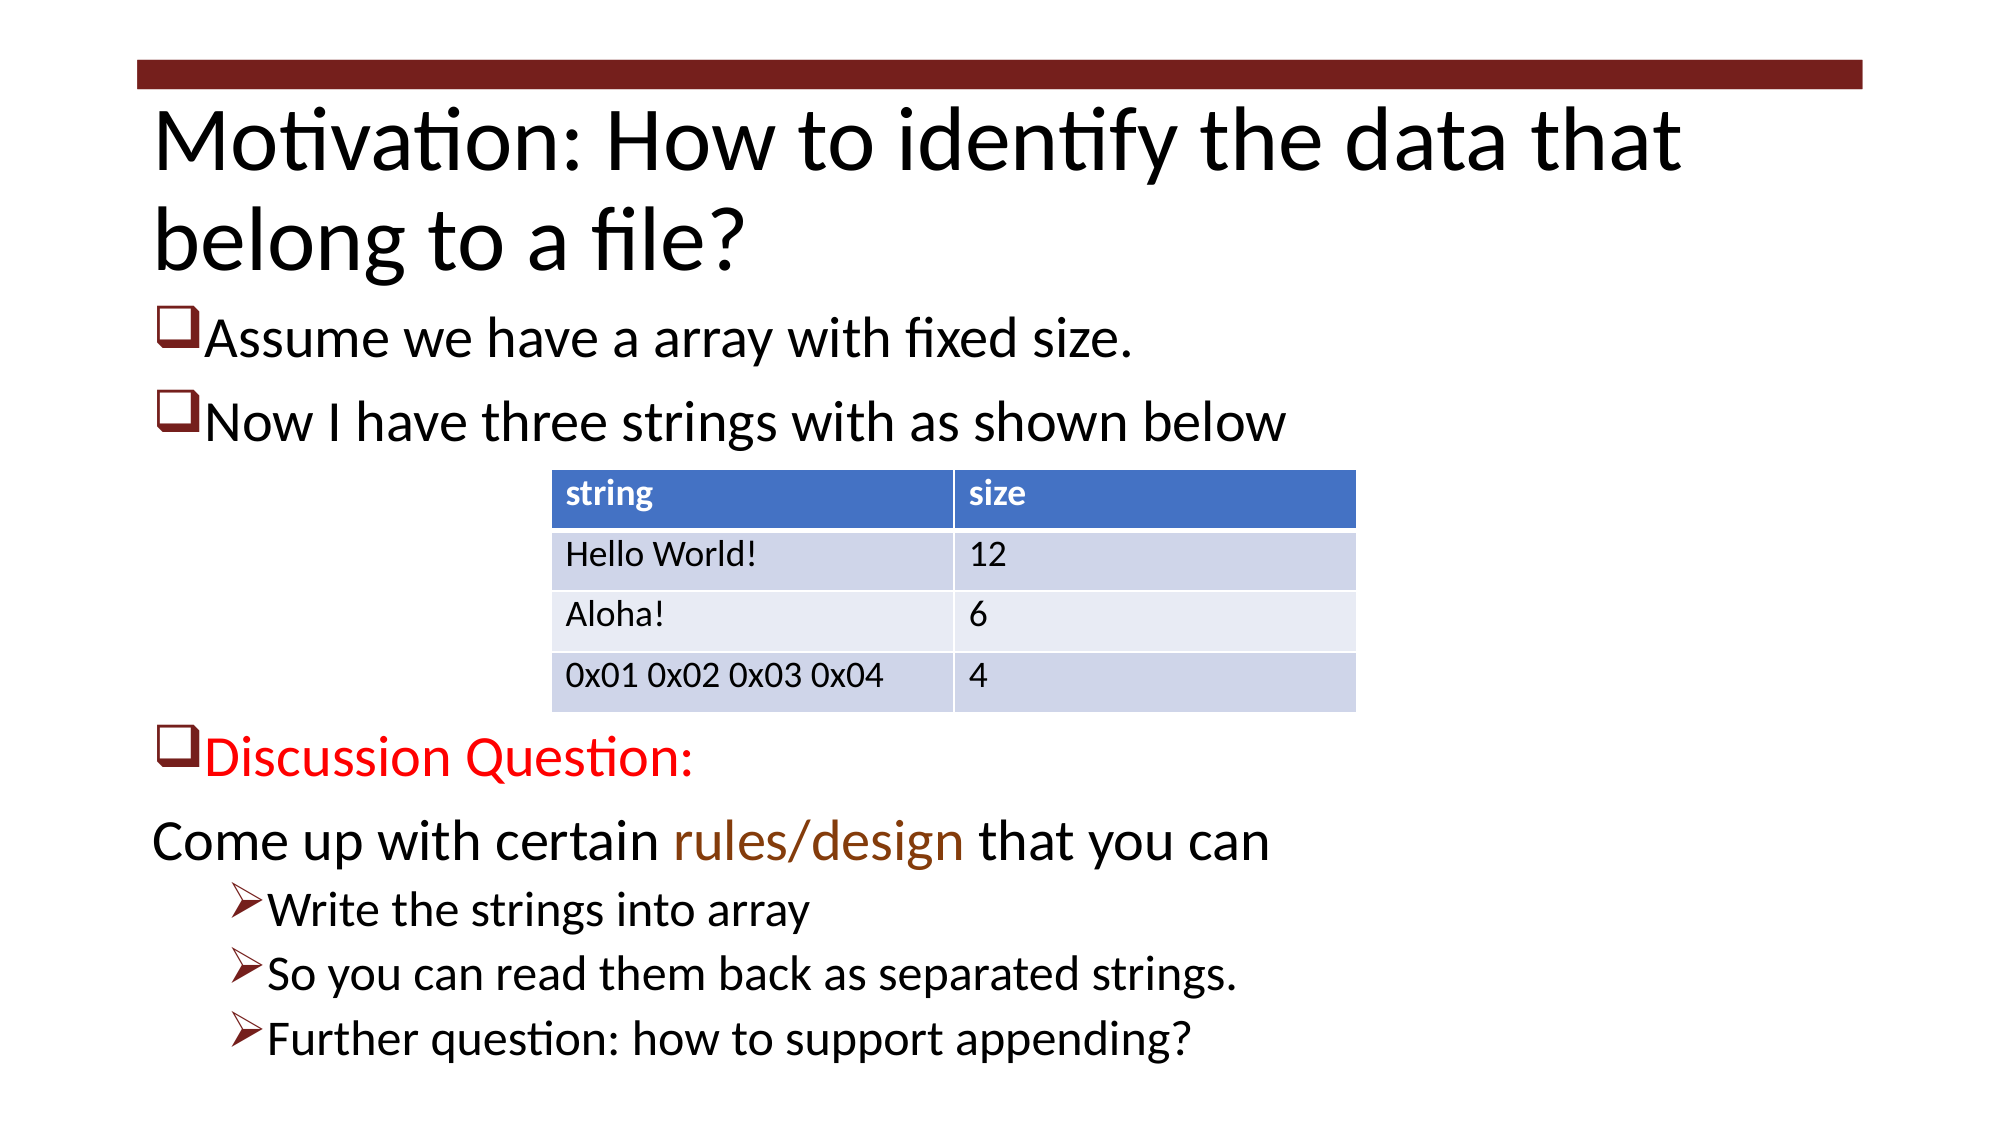

# Motivation: How to identify the data that belong to a file?
Assume we have a array with fixed size.
Now I have three strings with as shown below

Discussion Question:
Come up with certain rules/design that you can
Write the strings into array
So you can read them back as separated strings.
Further question: how to support appending?

| string | size |
| --- | --- |
| Hello World! | 12 |
| Aloha! | 6 |
| 0x01 0x02 0x03 0x04 | 4 |